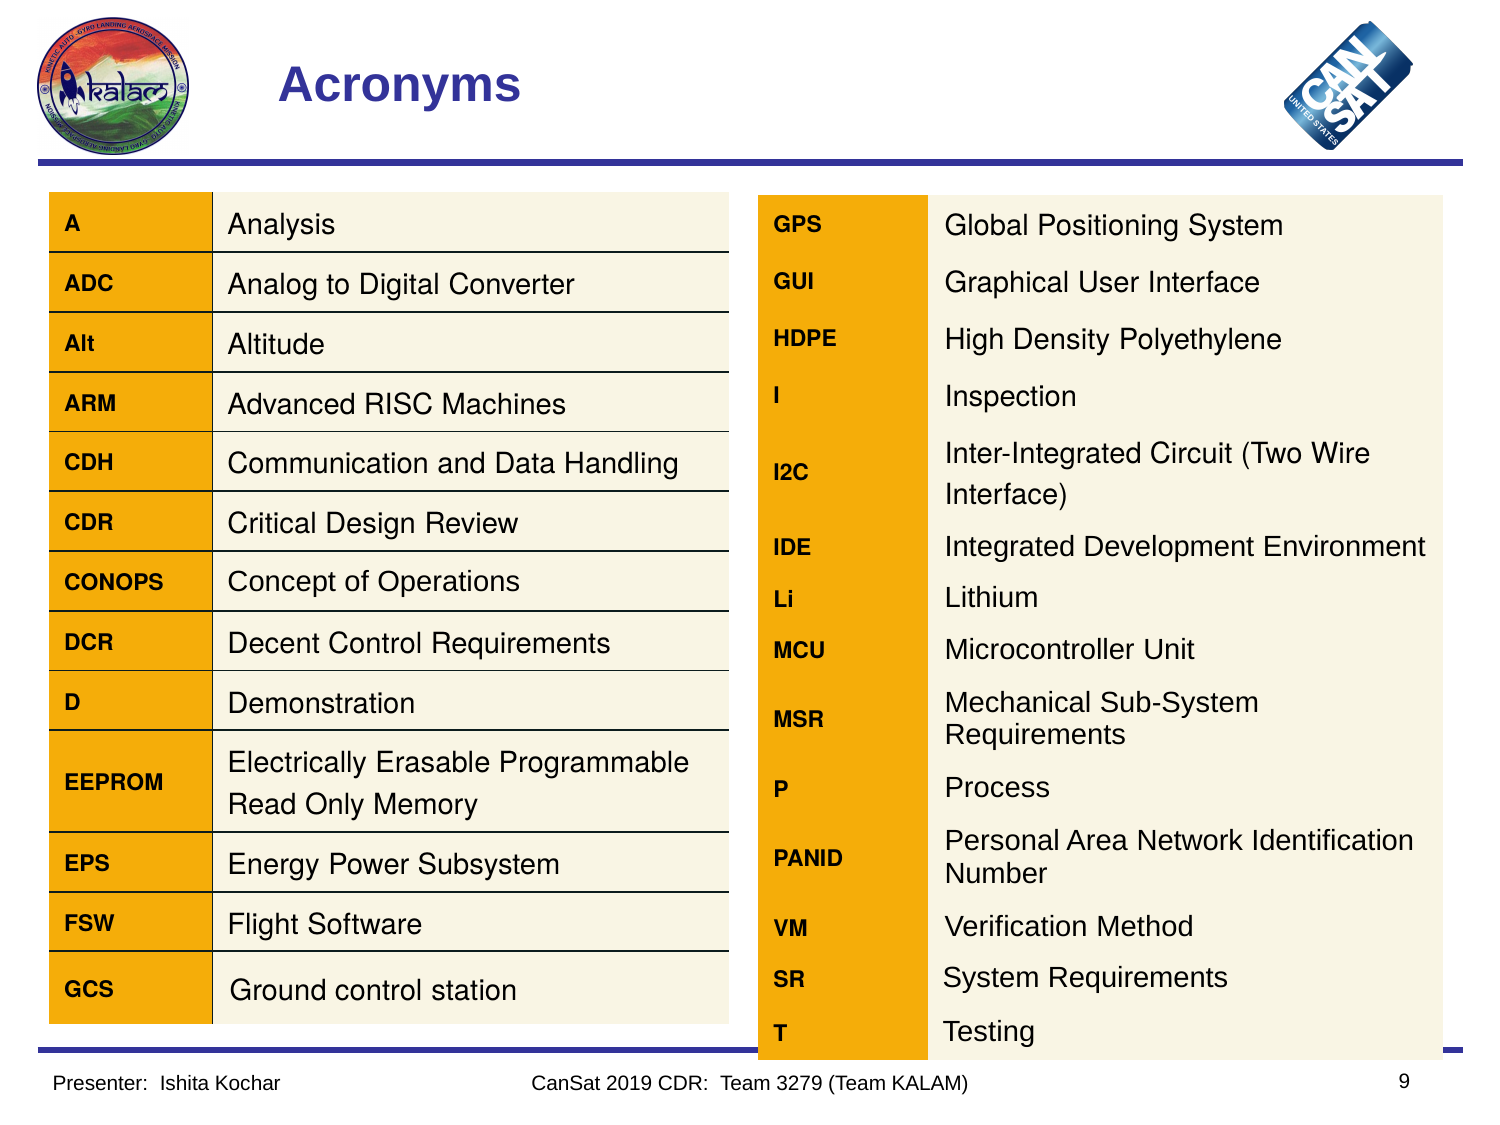

# Acronyms
| A | Analysis |
| --- | --- |
| ADC | Analog to Digital Converter |
| Alt | Altitude |
| ARM | Advanced RISC Machines |
| CDH | Communication and Data Handling |
| CDR | Critical Design Review |
| CONOPS | Concept of Operations |
| DCR | Decent Control Requirements |
| D | Demonstration |
| EEPROM | Electrically Erasable Programmable Read Only Memory |
| EPS | Energy Power Subsystem |
| FSW | Flight Software |
| GCS | Ground control station |
| GPS | Global Positioning System |
| --- | --- |
| GUI | Graphical User Interface |
| HDPE | High Density Polyethylene |
| I | Inspection |
| I2C | Inter-Integrated Circuit (Two Wire Interface) |
| IDE | Integrated Development Environment |
| Li | Lithium |
| MCU | Microcontroller Unit |
| MSR | Mechanical Sub-System Requirements |
| P | Process |
| PANID | Personal Area Network Identification Number |
| VM | Verification Method |
| SR | System Requirements |
| T | Testing |
9
Presenter:  Ishita Kochar
CanSat 2019 CDR:  Team 3279 (Team KALAM)